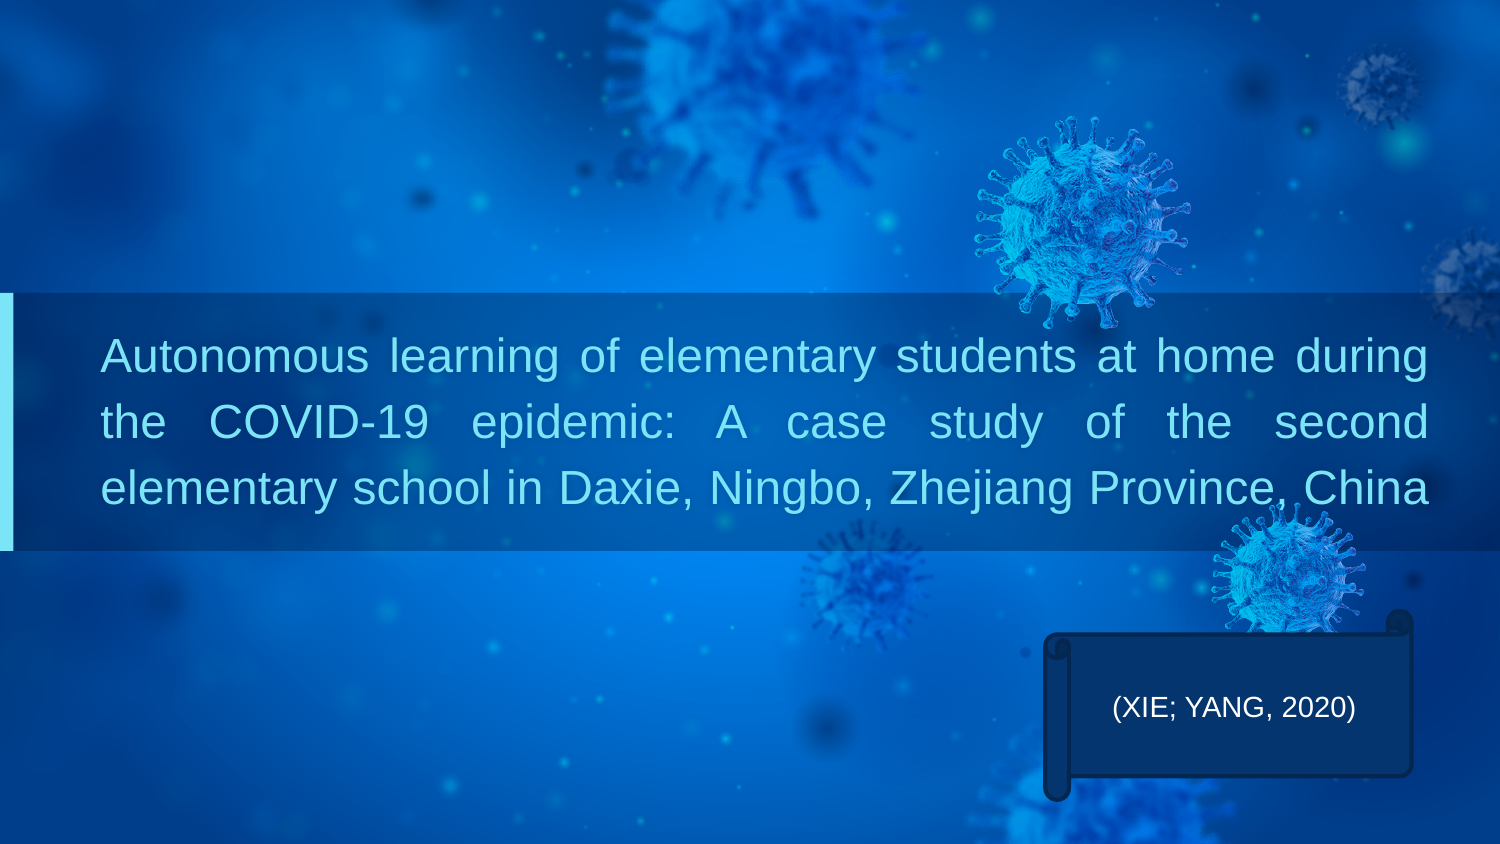

Autonomous learning of elementary students at home during the COVID-19 epidemic: A case study of the second elementary school in Daxie, Ningbo, Zhejiang Province, China
(XIE; YANG, 2020)